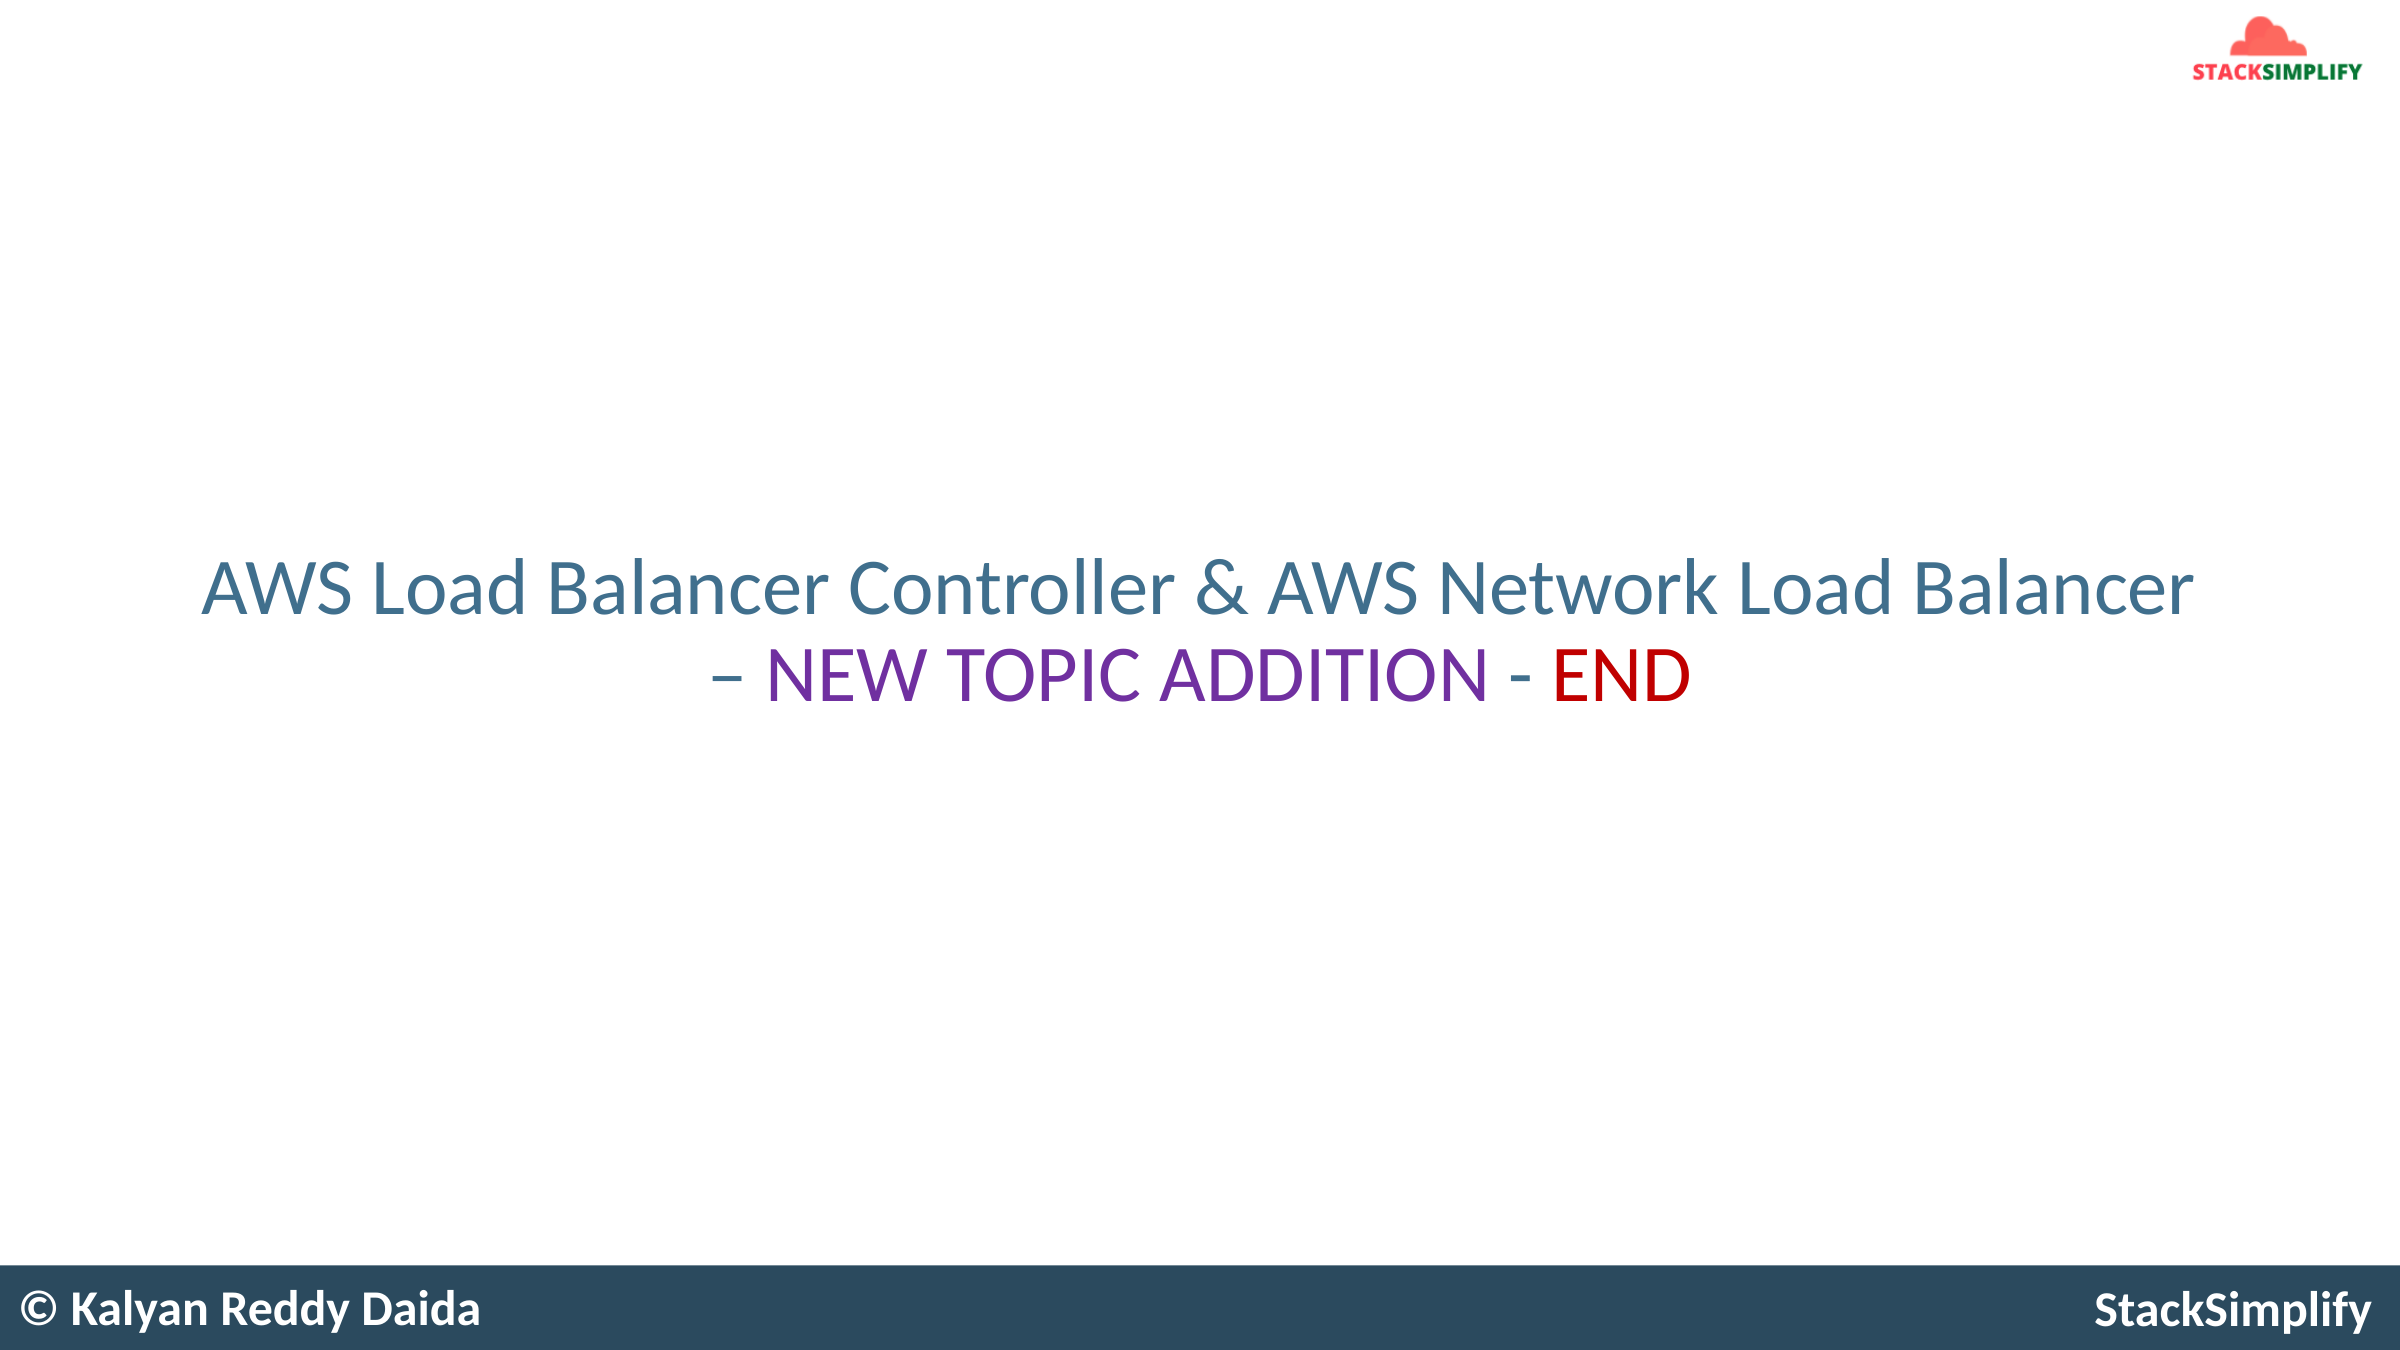

# AWS Load Balancer Controller & AWS Network Load Balancer – NEW TOPIC ADDITION - END
© Kalyan Reddy Daida